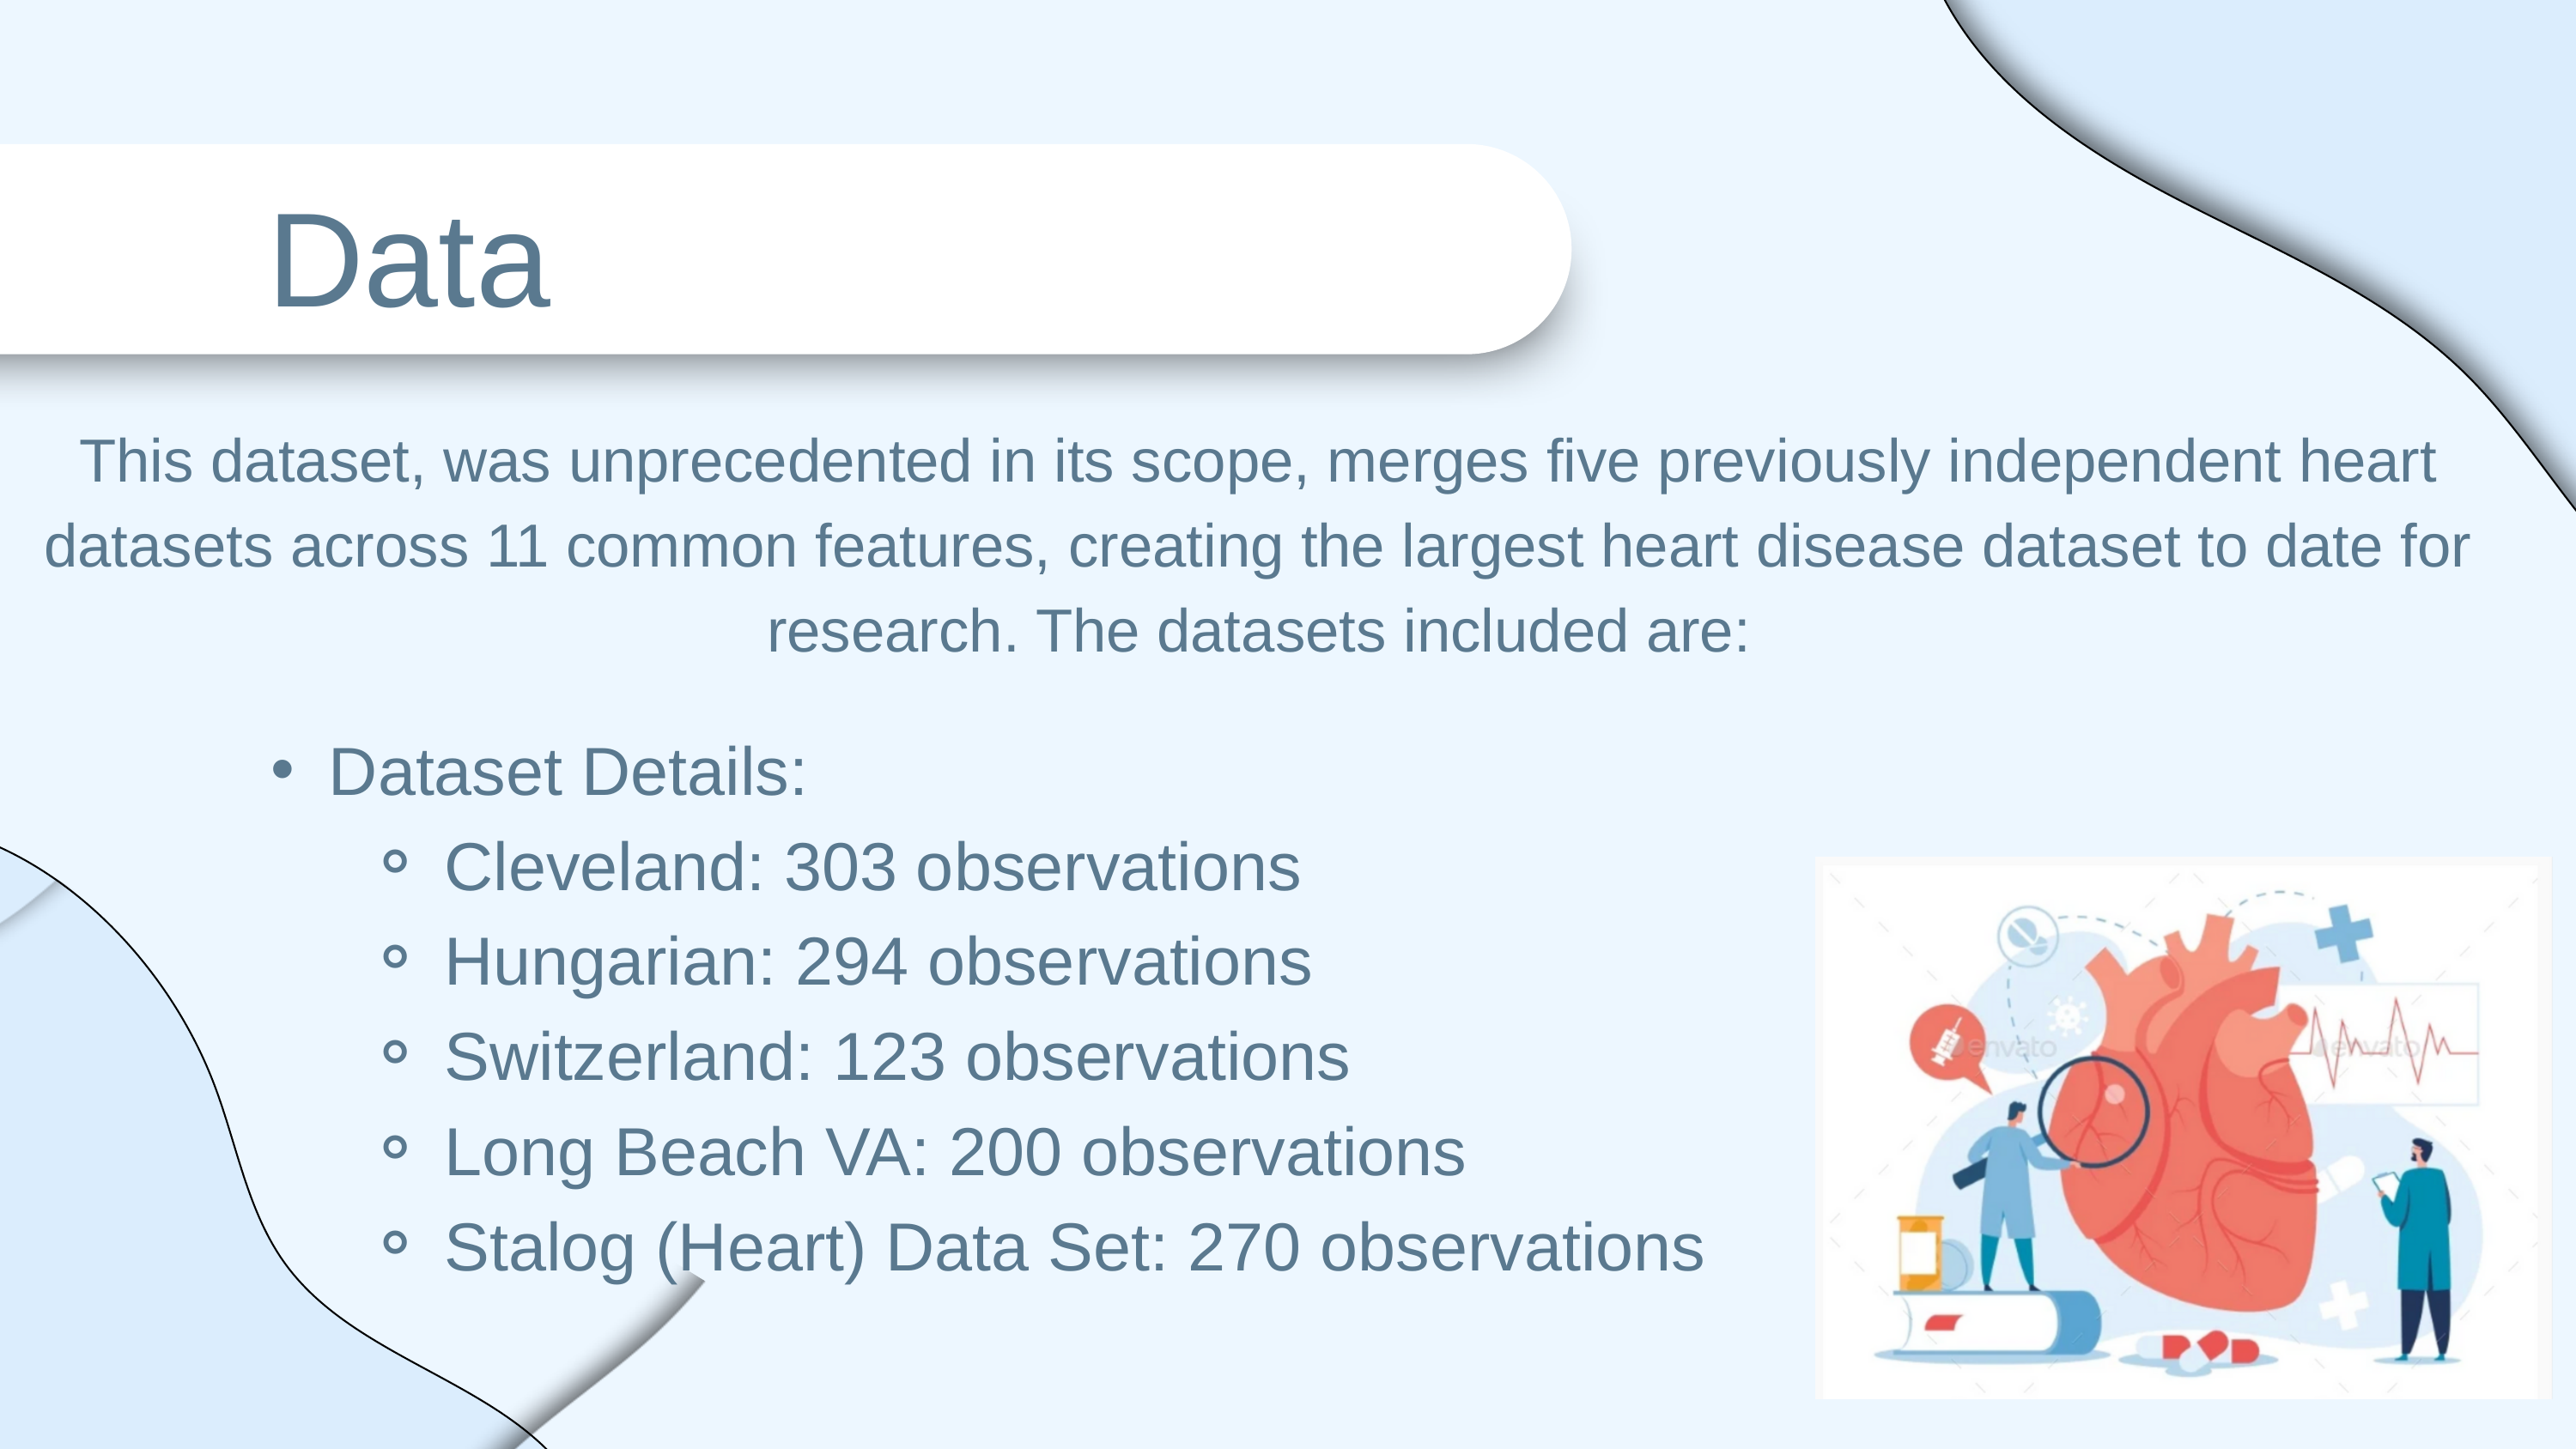

Data
This dataset, was unprecedented in its scope, merges five previously independent heart datasets across 11 common features, creating the largest heart disease dataset to date for research. The datasets included are:

Dataset Details:
Cleveland: 303 observations
Hungarian: 294 observations
Switzerland: 123 observations
Long Beach VA: 200 observations
Stalog (Heart) Data Set: 270 observations